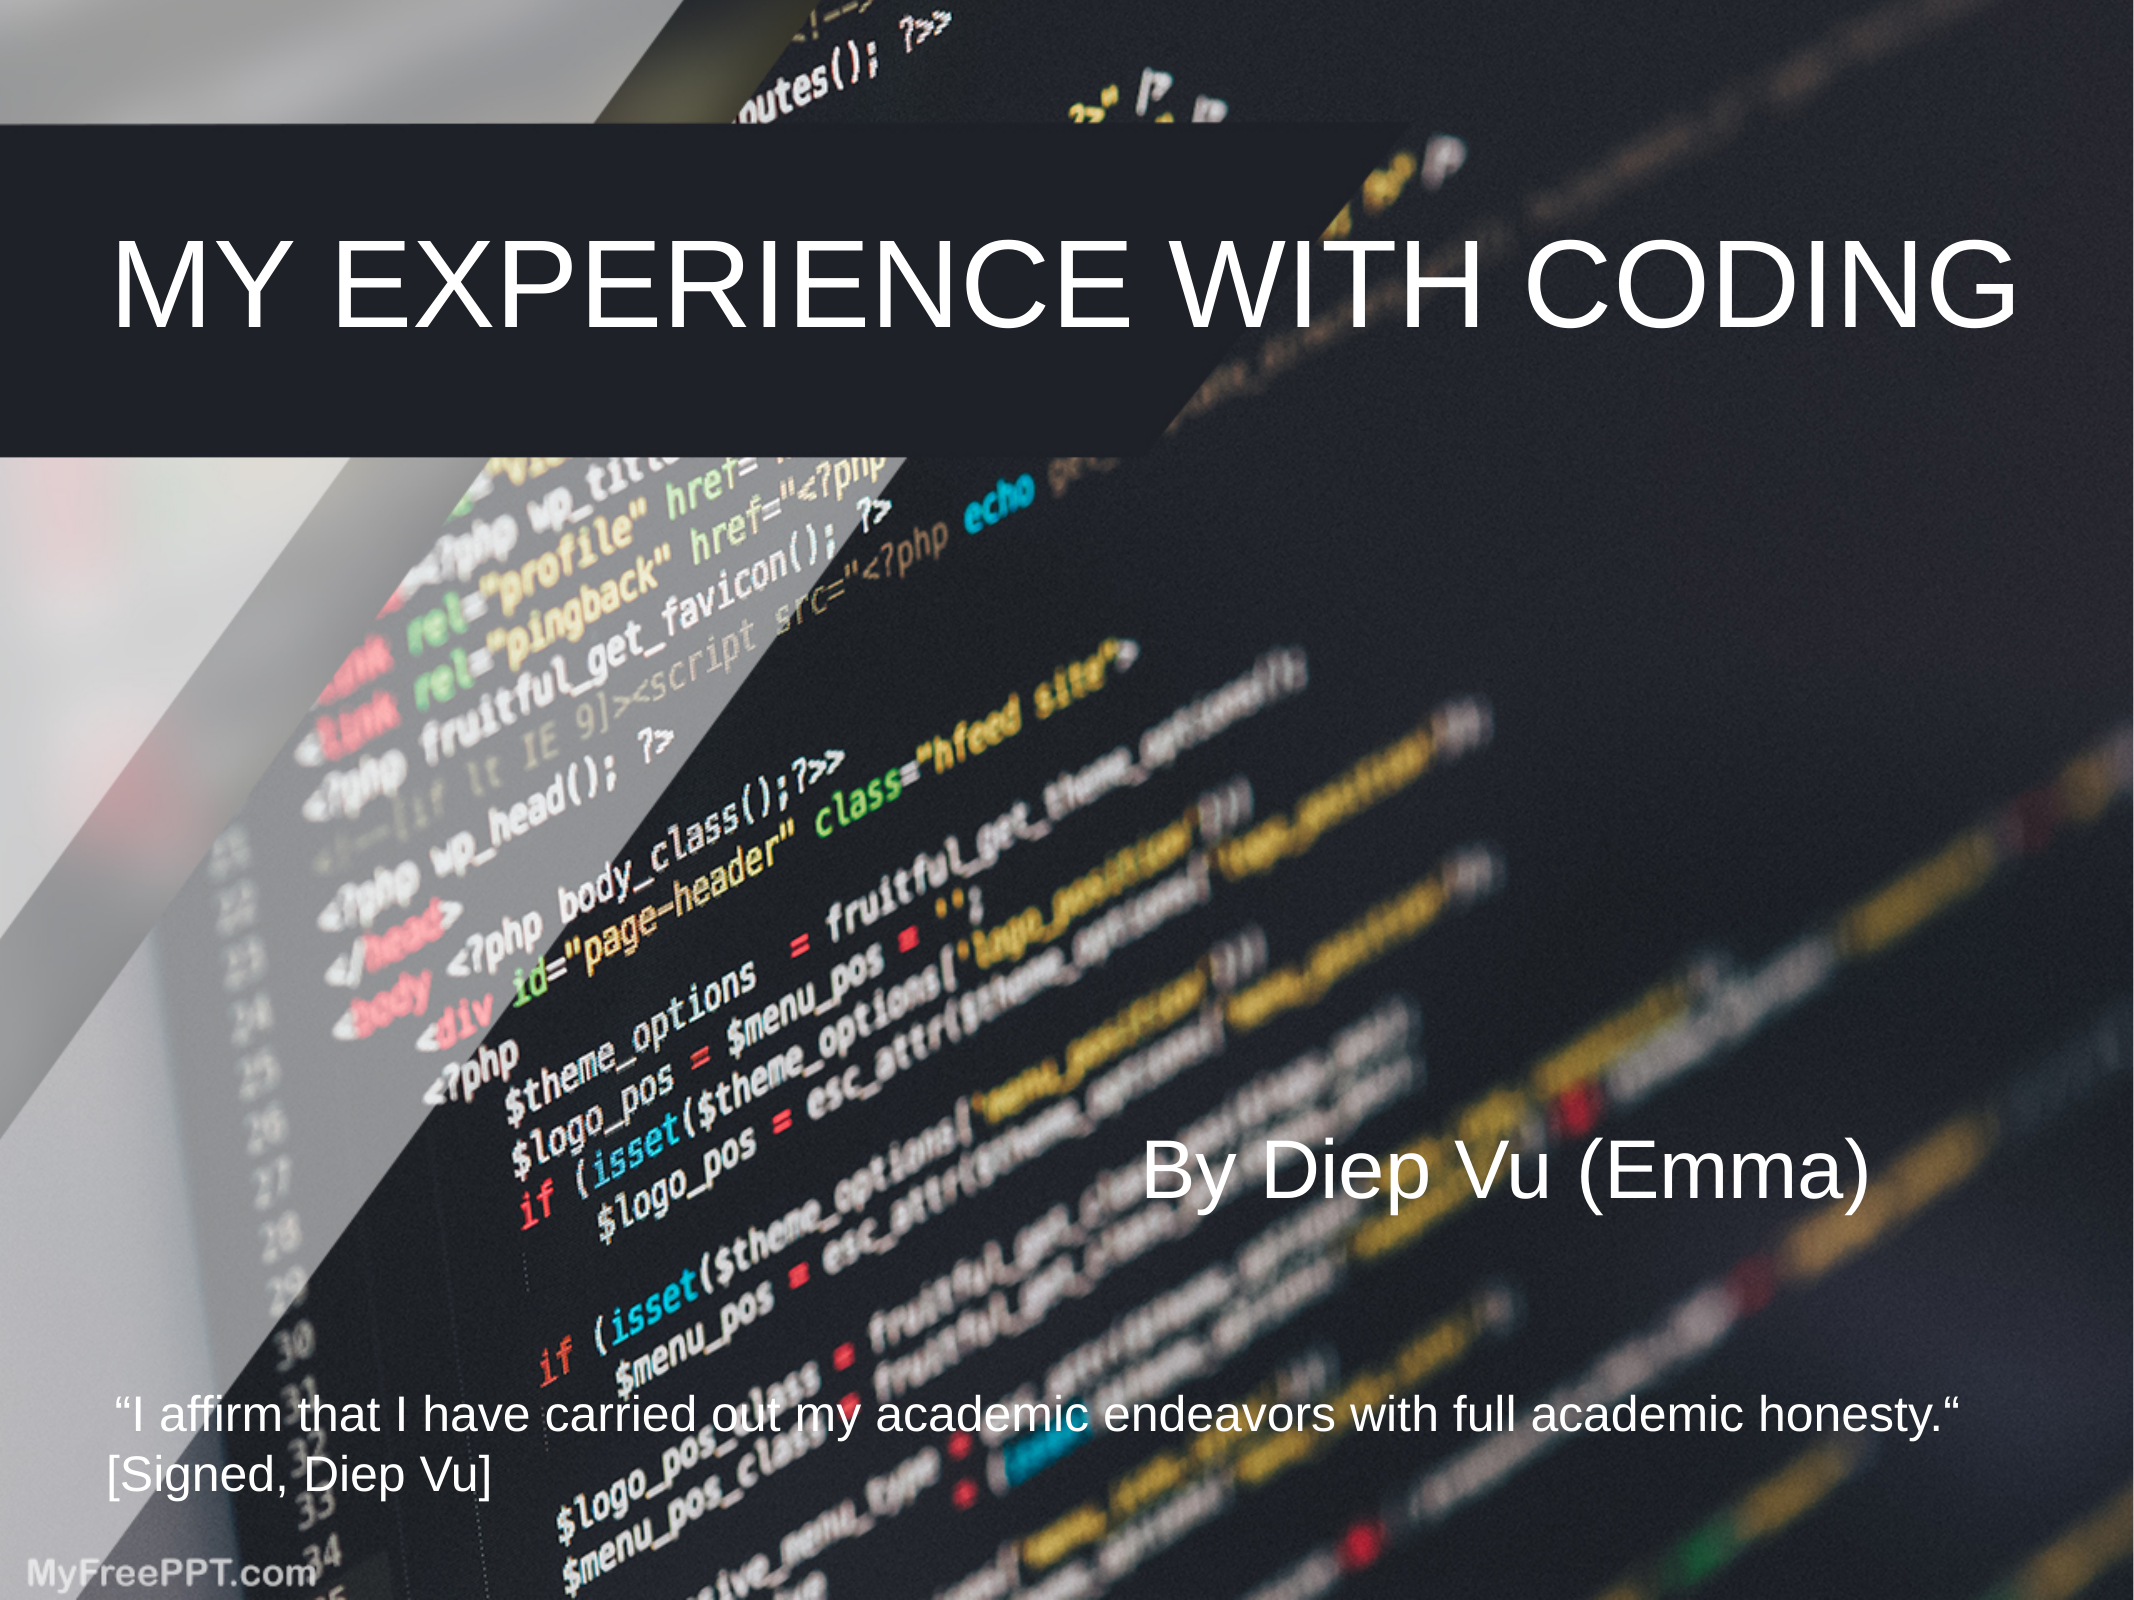

# MY EXPERIENCE WITH CODING
By Diep Vu (Emma)
 “I affirm that I have carried out my academic endeavors with full academic honesty.“ [Signed, Diep Vu]